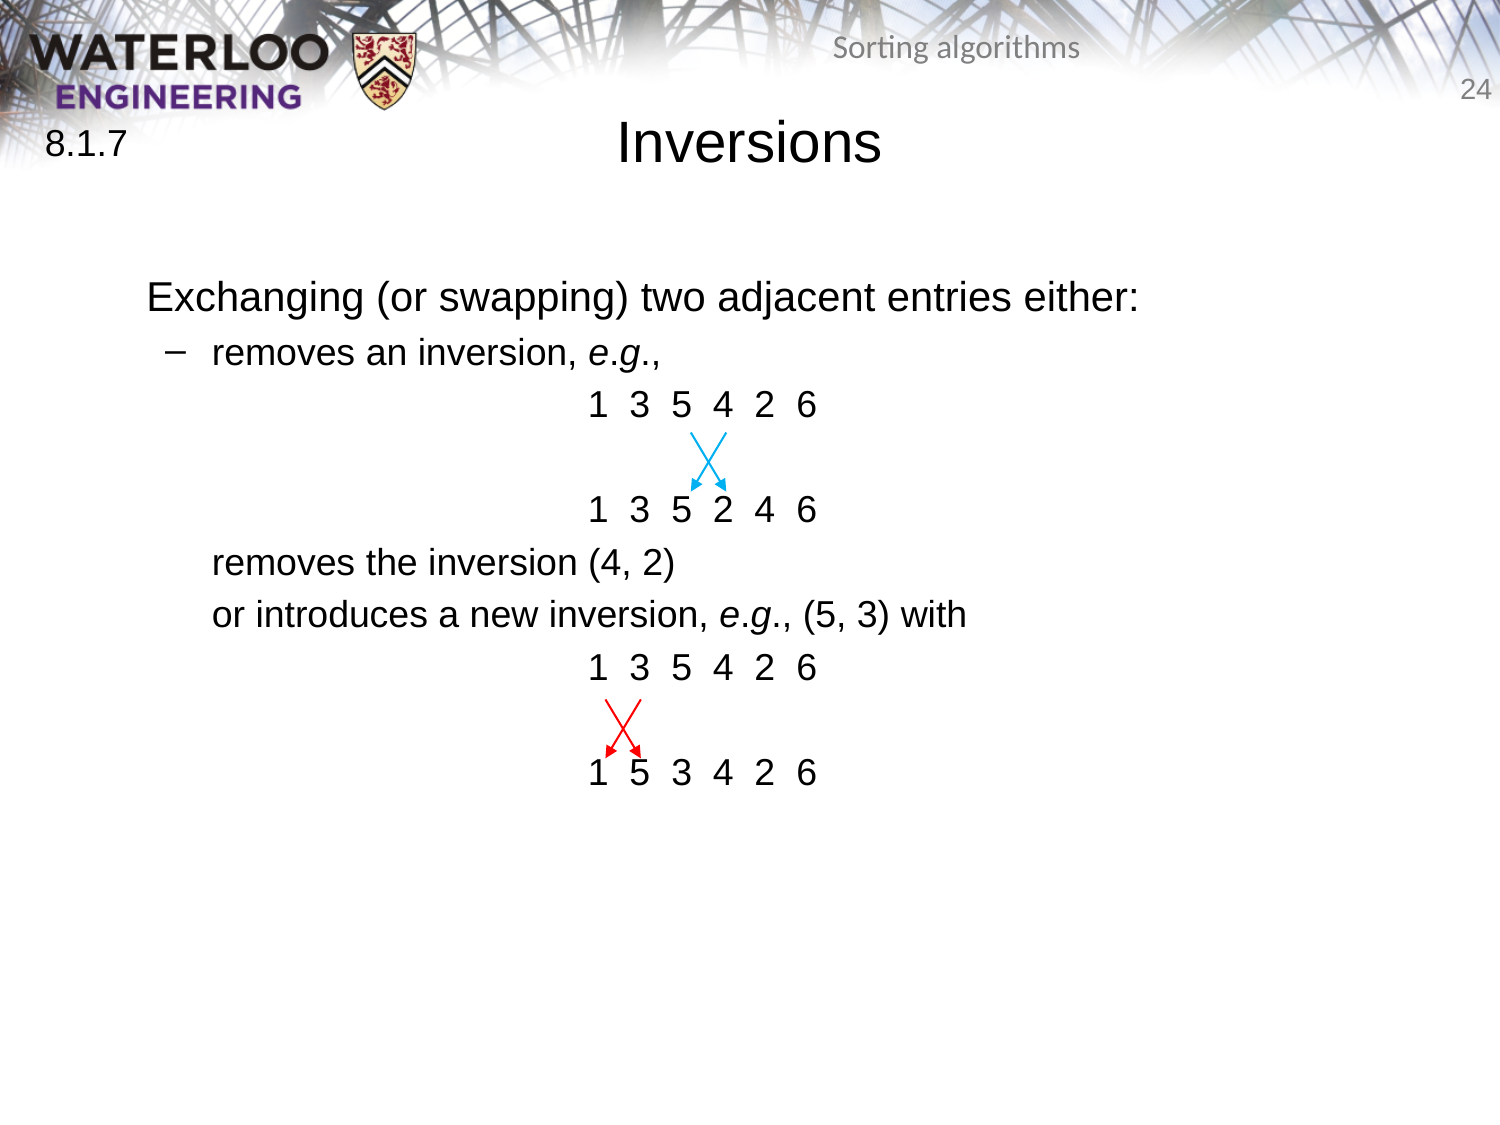

# Inversions
8.1.7
	Exchanging (or swapping) two adjacent entries either:
removes an inversion, e.g.,
			 1  3  5  4  2  6

			 1  3  5  2  4  6
	removes the inversion (4, 2)
	or introduces a new inversion, e.g., (5, 3) with
			 1  3  5  4  2  6

			 1  5  3  4  2  6